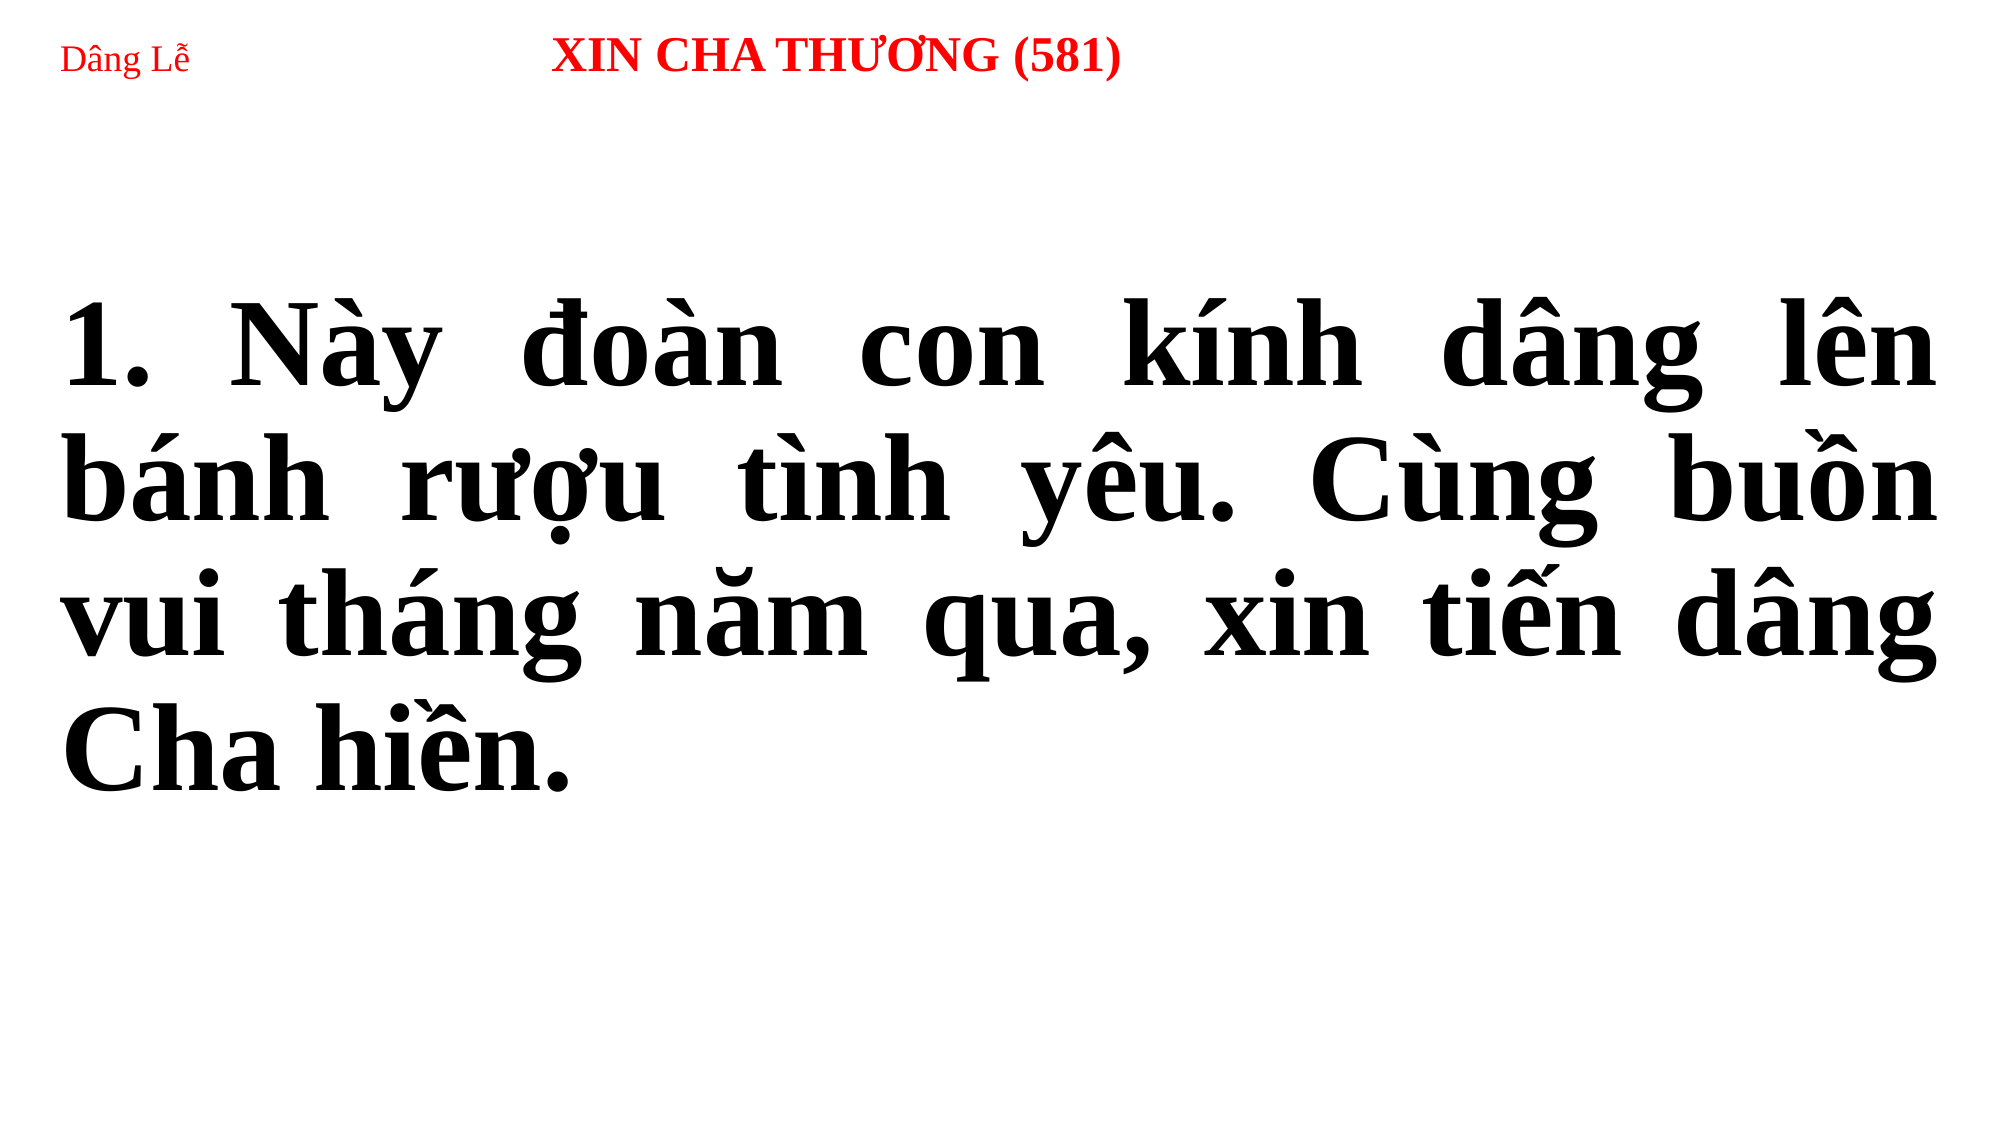

# Dâng Lễ                                      XIN CHA THƯƠNG (581)
1. Này đoàn con kính dâng lên bánh rượu tình yêu. Cùng buồn vui tháng năm qua, xin tiến dâng Cha hiền.